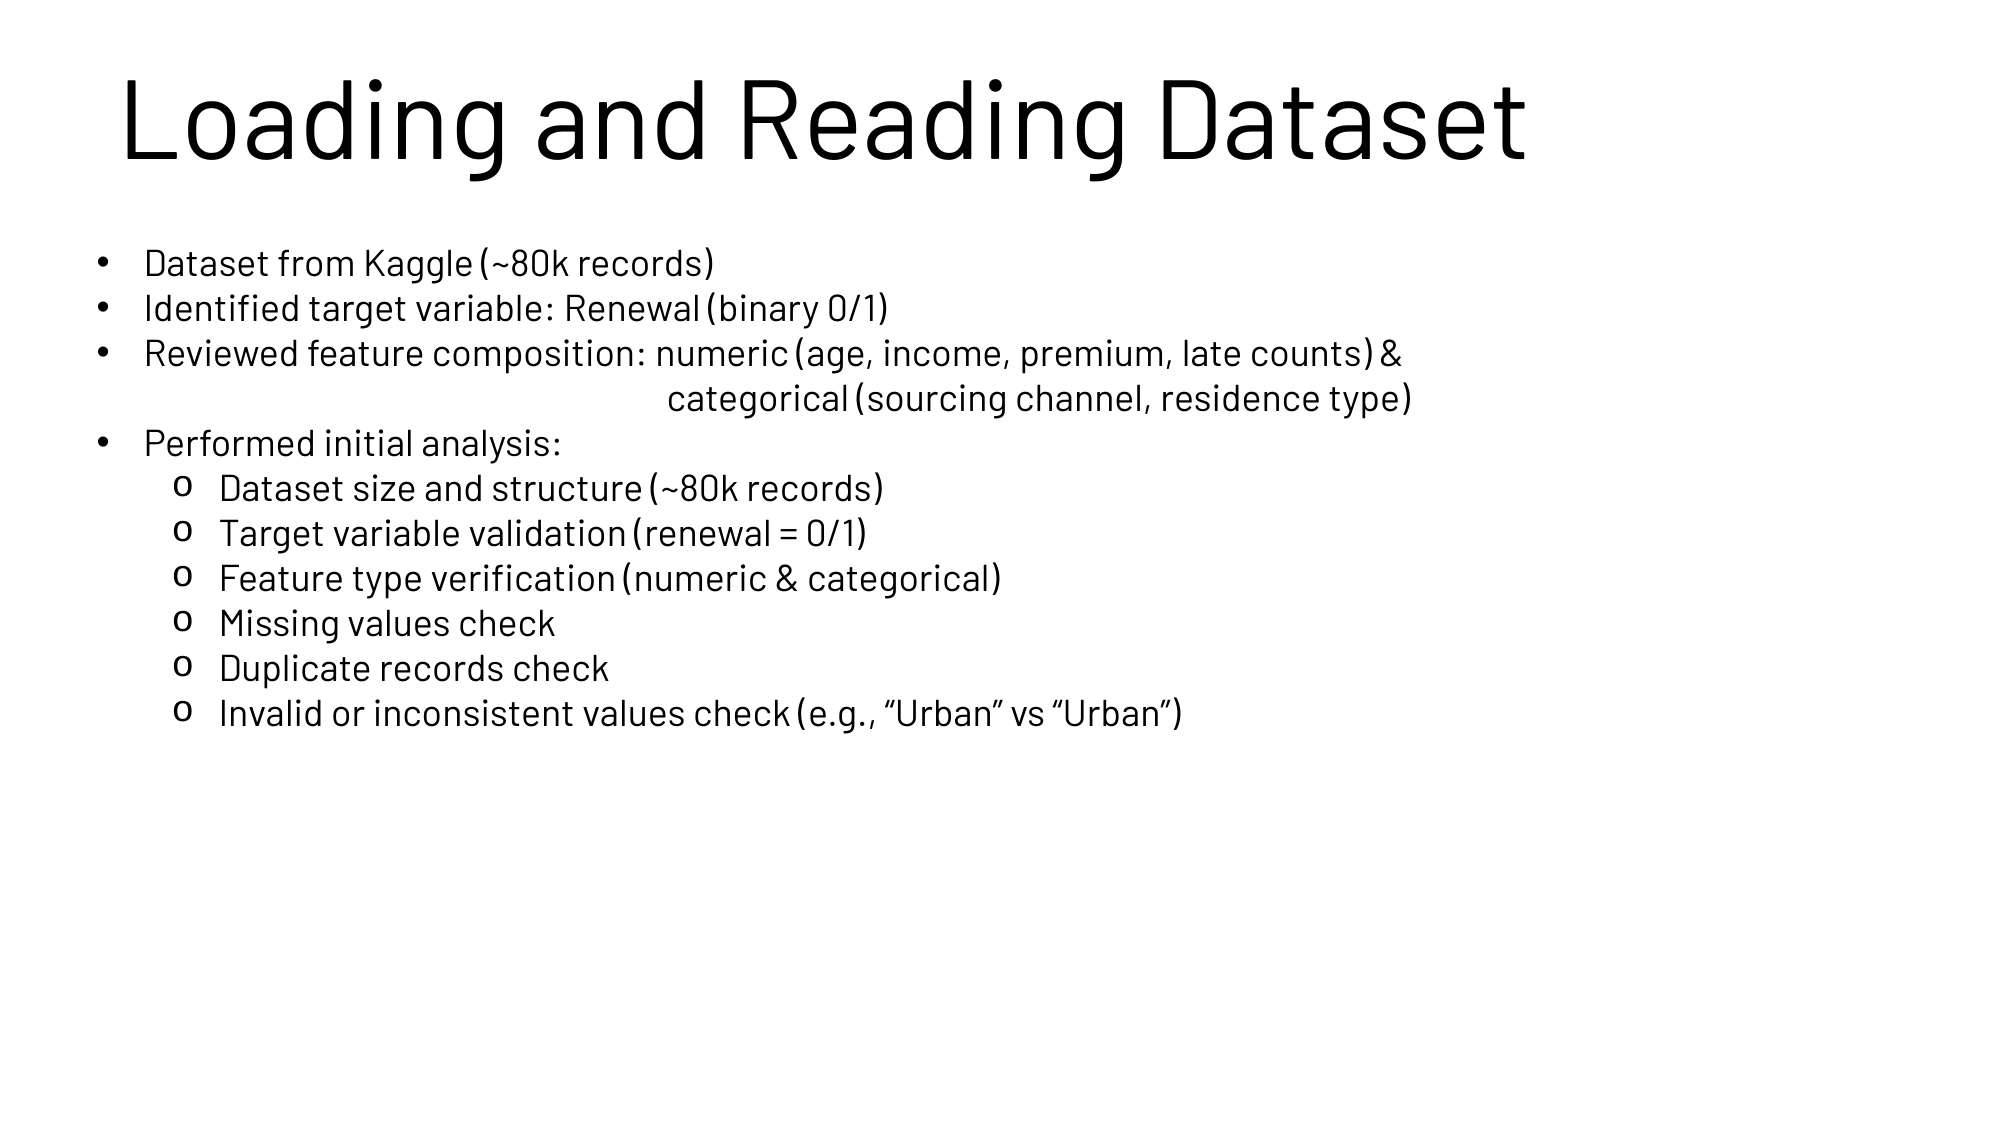

Loading and Reading Dataset
Dataset from Kaggle (~80k records)
Identified target variable: Renewal (binary 0/1)
Reviewed feature composition: numeric (age, income, premium, late counts) &
			                categorical (sourcing channel, residence type)
Performed initial analysis:
Dataset size and structure (~80k records)
Target variable validation (renewal = 0/1)
Feature type verification (numeric & categorical)
Missing values check
Duplicate records check
Invalid or inconsistent values check (e.g., “Urban” vs “Urban”)